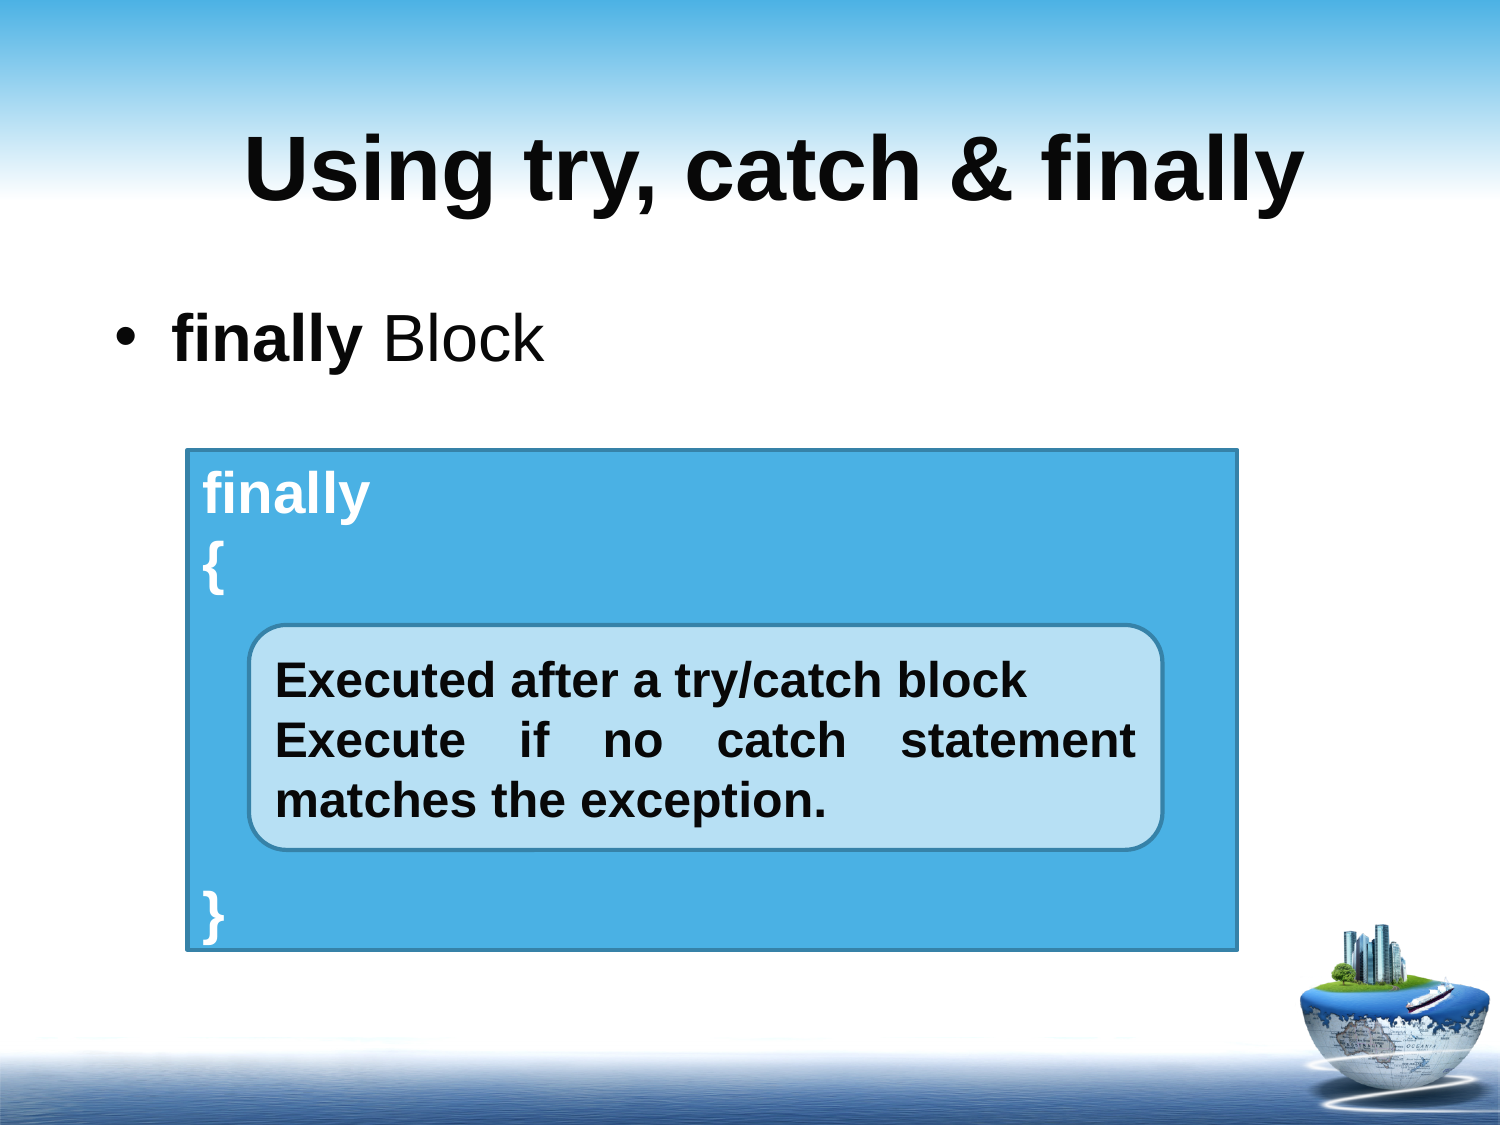

Using try, catch & finally
finally Block

finally
{

}
Executed after a try/catch block
Execute if no catch statement matches the exception.